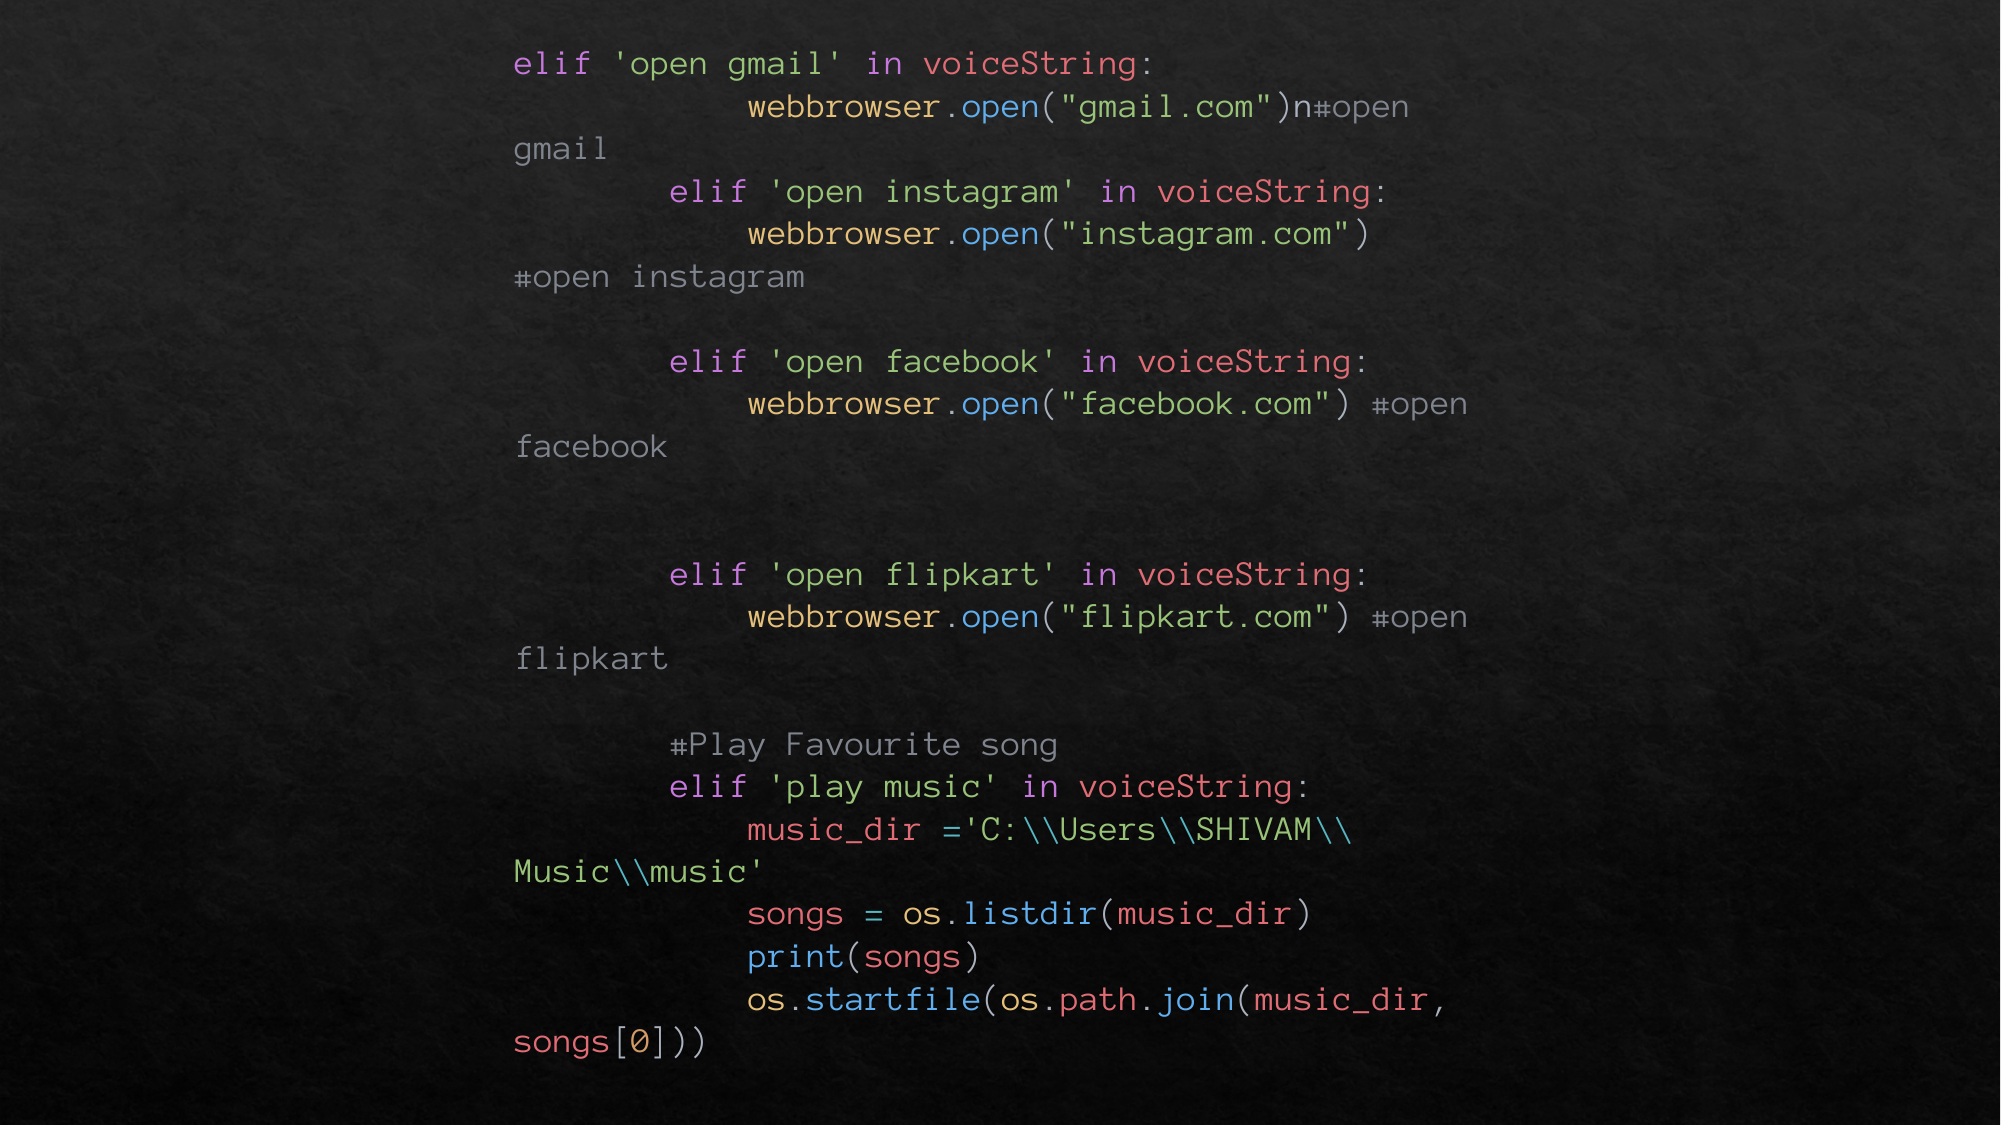

elif 'open gmail' in voiceString:
            webbrowser.open("gmail.com")n#open gmail
        elif 'open instagram' in voiceString:
            webbrowser.open("instagram.com") #open instagram

        elif 'open facebook' in voiceString:
            webbrowser.open("facebook.com") #open facebook

        elif 'open flipkart' in voiceString:
            webbrowser.open("flipkart.com") #open flipkart

        #Play Favourite song
        elif 'play music' in voiceString:
            music_dir ='C:\\Users\\SHIVAM\\Music\\music'
            songs = os.listdir(music_dir)
            print(songs)
            os.startfile(os.path.join(music_dir, songs[0]))